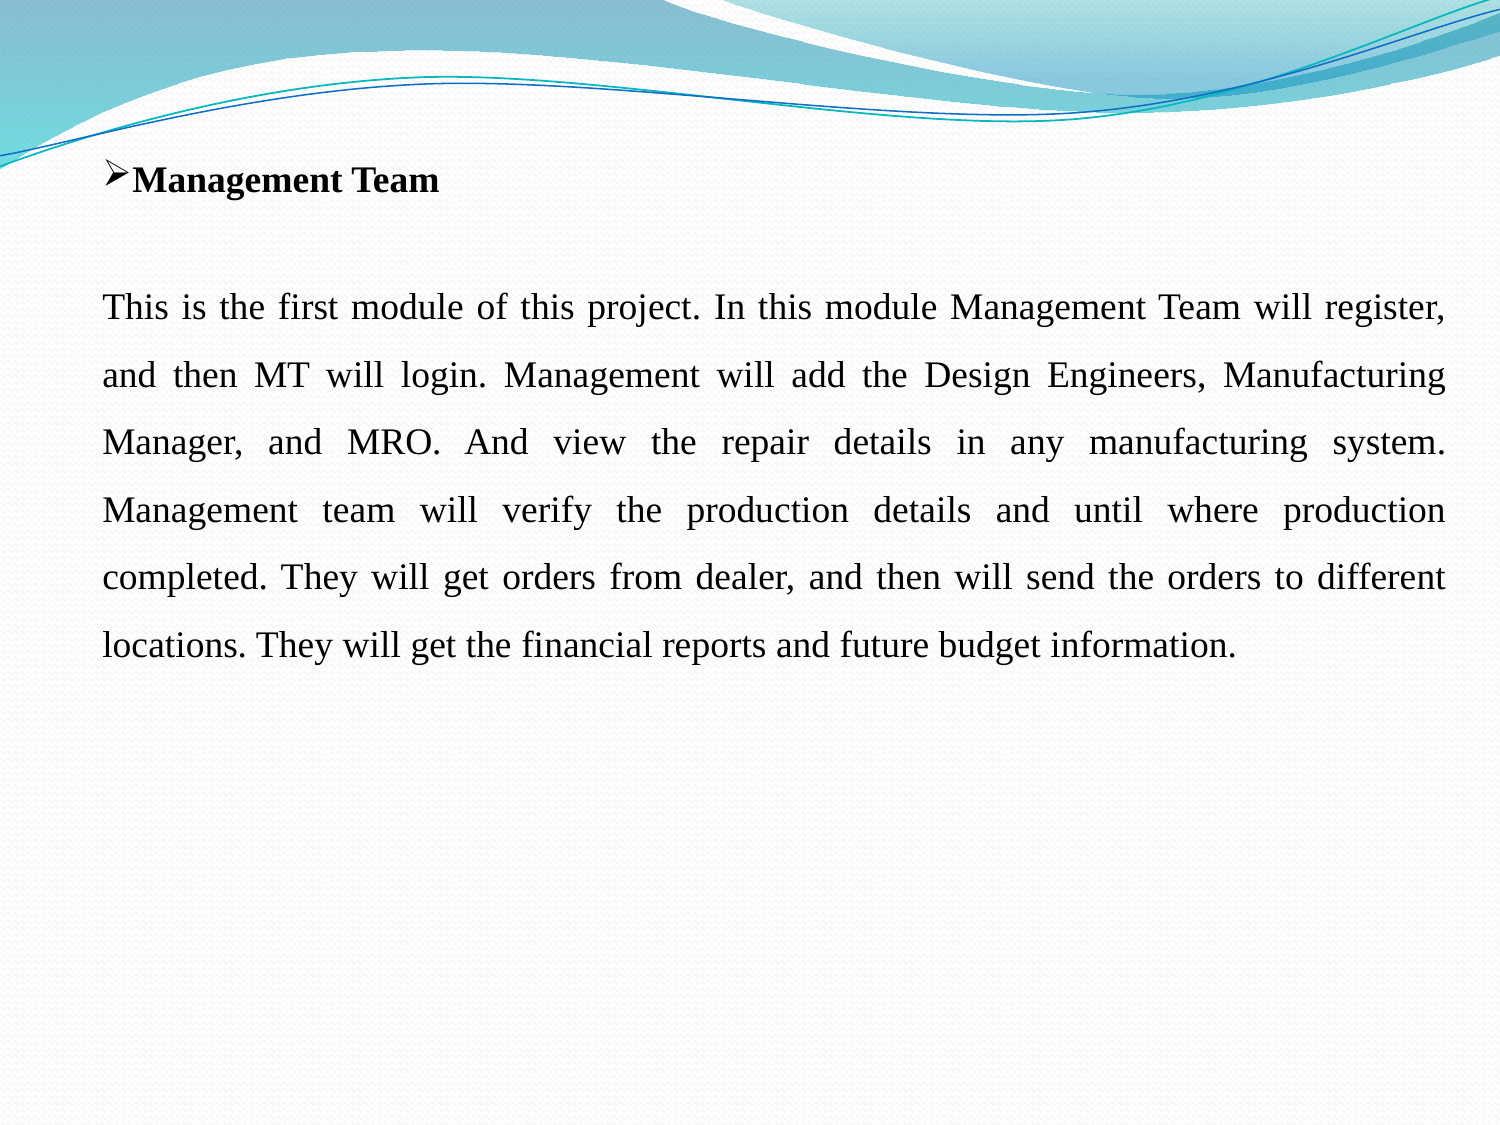

Management Team

This is the first module of this project. In this module Management Team will register, and then MT will login. Management will add the Design Engineers, Manufacturing Manager, and MRO. And view the repair details in any manufacturing system. Management team will verify the production details and until where production completed. They will get orders from dealer, and then will send the orders to different locations. They will get the financial reports and future budget information.